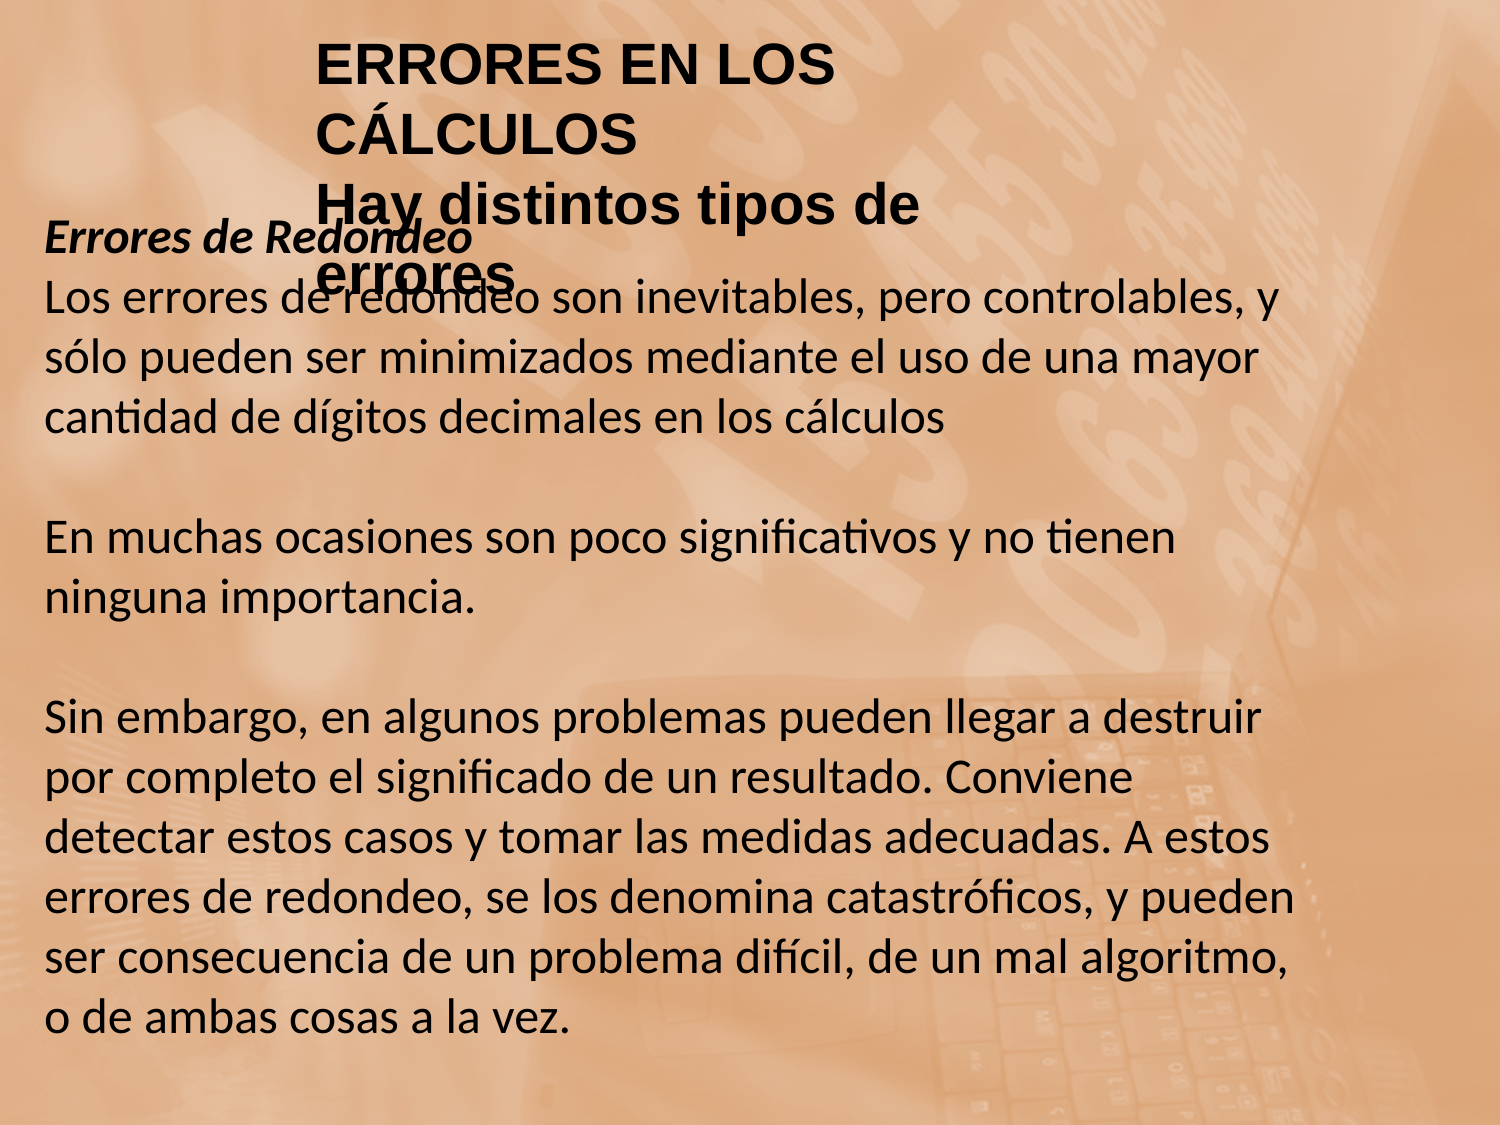

ERRORES EN LOS CÁLCULOS
Hay distintos tipos de errores
Errores de Redondeo
Los errores de redondeo son inevitables, pero controlables, y sólo pueden ser minimizados mediante el uso de una mayor cantidad de dígitos decimales en los cálculos

En muchas ocasiones son poco significativos y no tienen ninguna importancia.

Sin embargo, en algunos problemas pueden llegar a destruir por completo el significado de un resultado. Conviene detectar estos casos y tomar las medidas adecuadas. A estos errores de redondeo, se los denomina catastróficos, y pueden ser consecuencia de un problema difícil, de un mal algoritmo, o de ambas cosas a la vez.